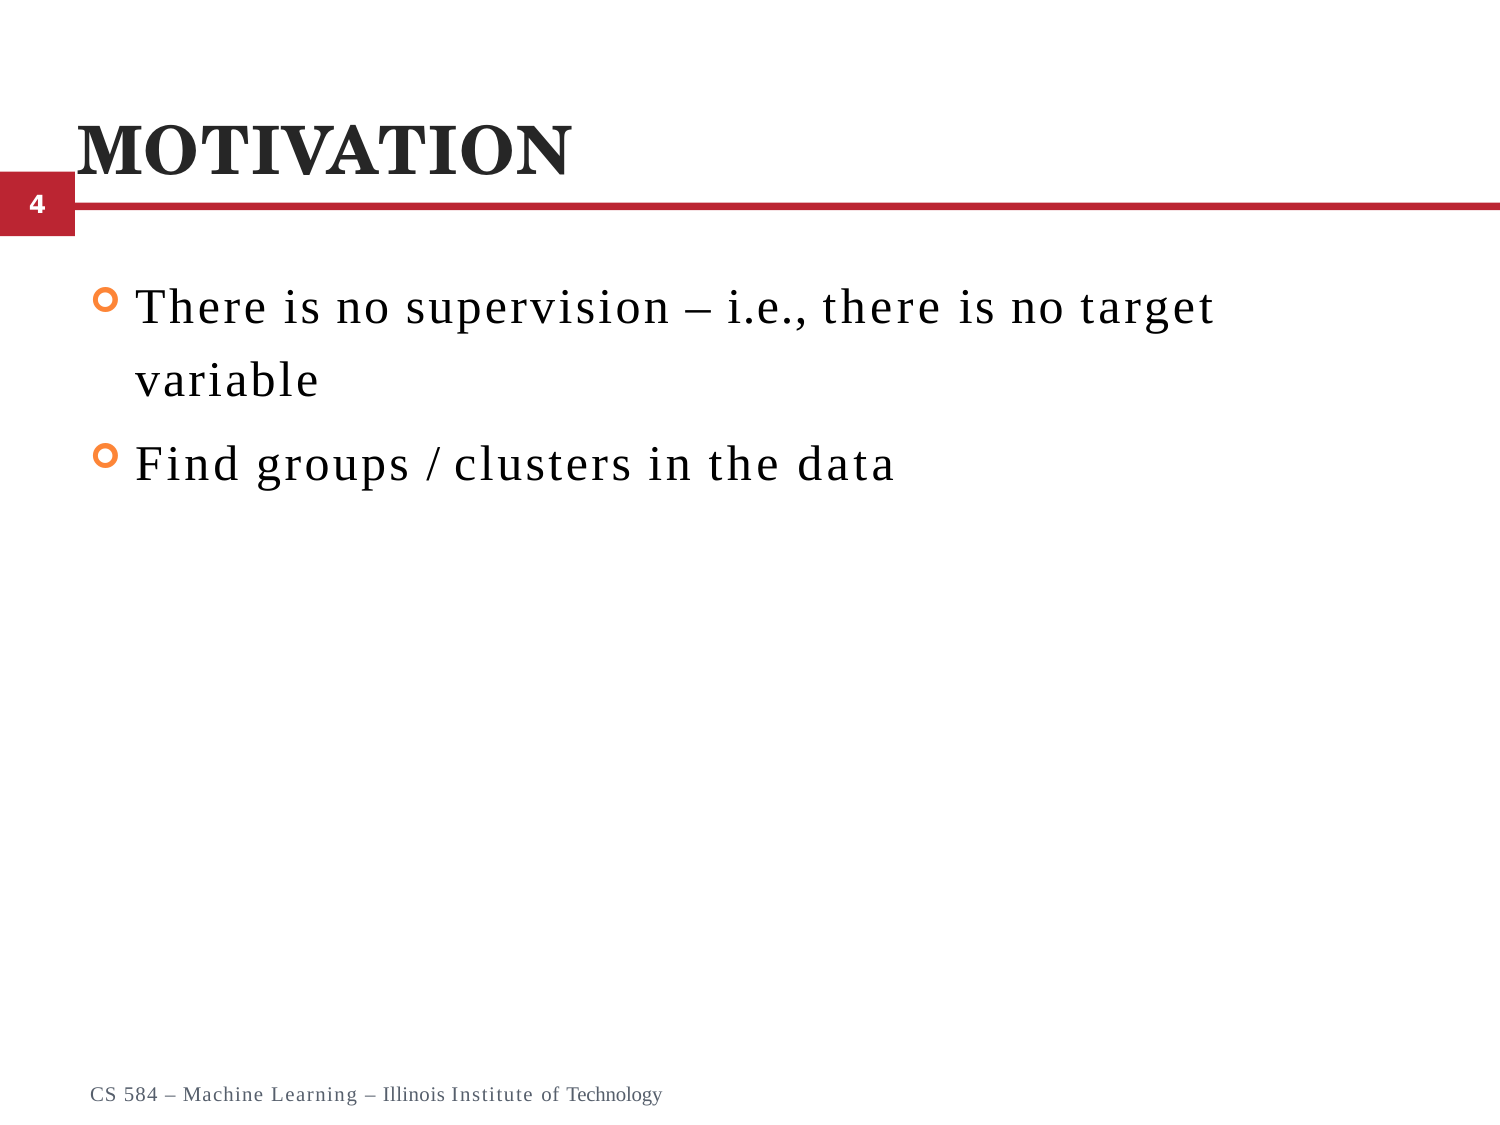

# Motivation
There is no supervision – i.e., there is no target variable
Find groups / clusters in the data
2
CS 584 – Machine Learning – Illinois Institute of Technology